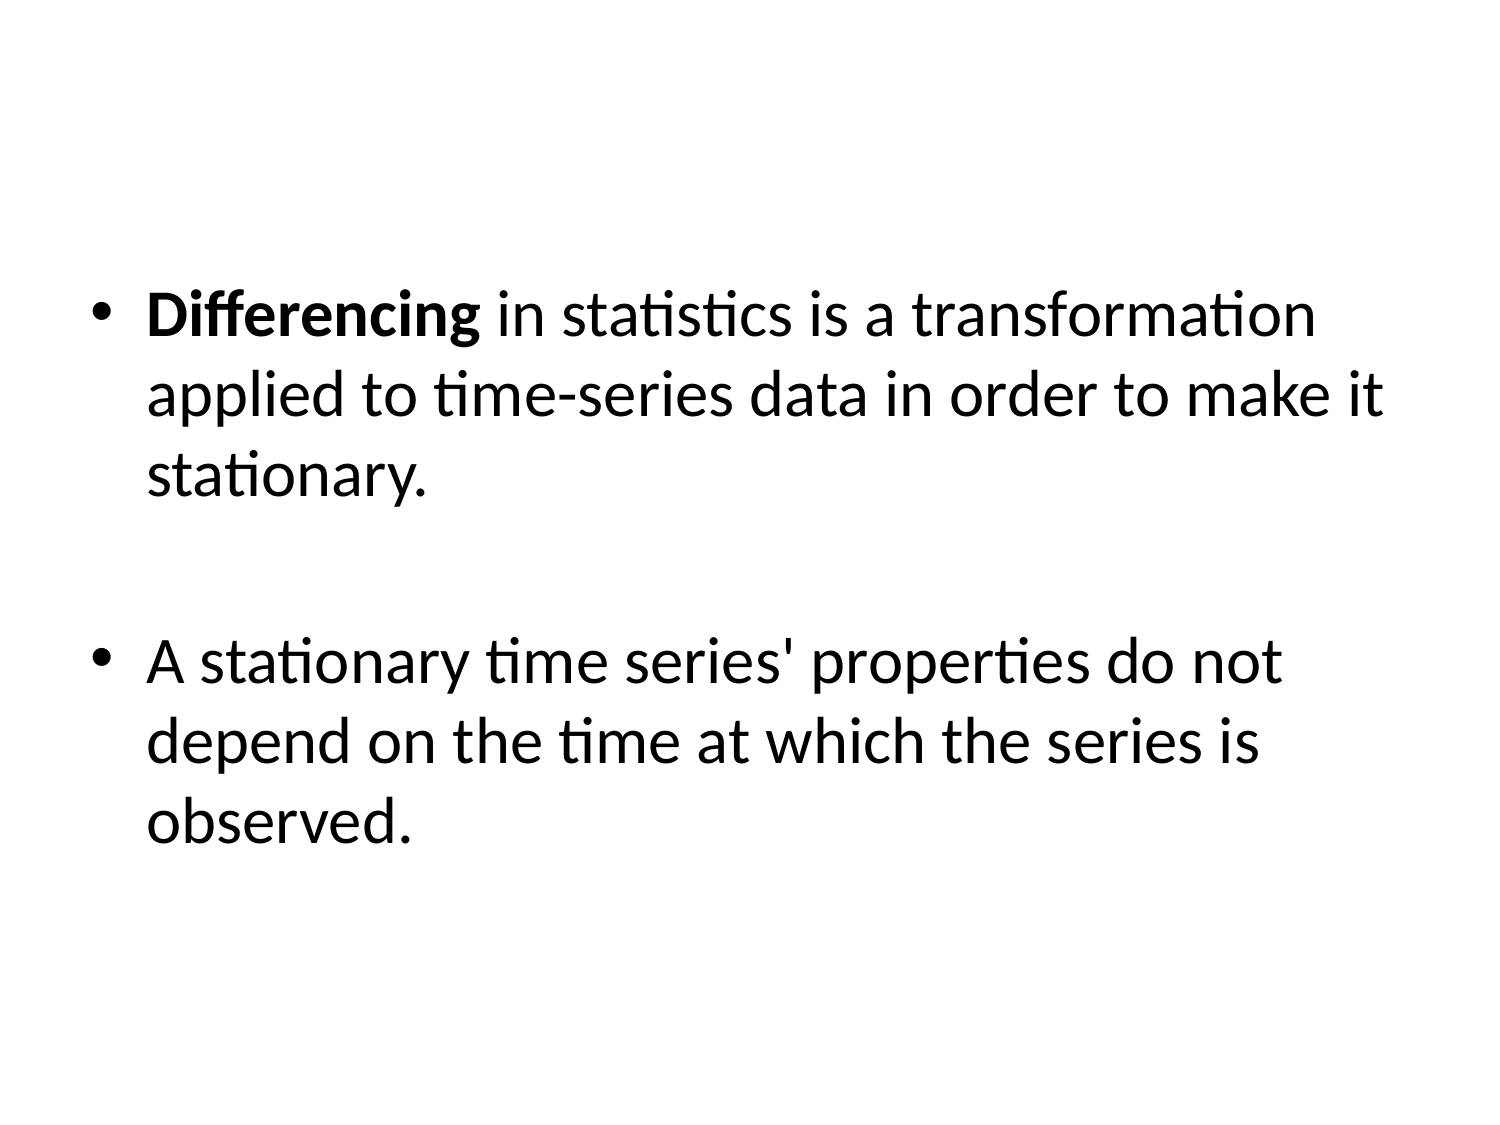

#
Differencing in statistics is a transformation applied to time-series data in order to make it stationary.

A stationary time series' properties do not depend on the time at which the series is observed.